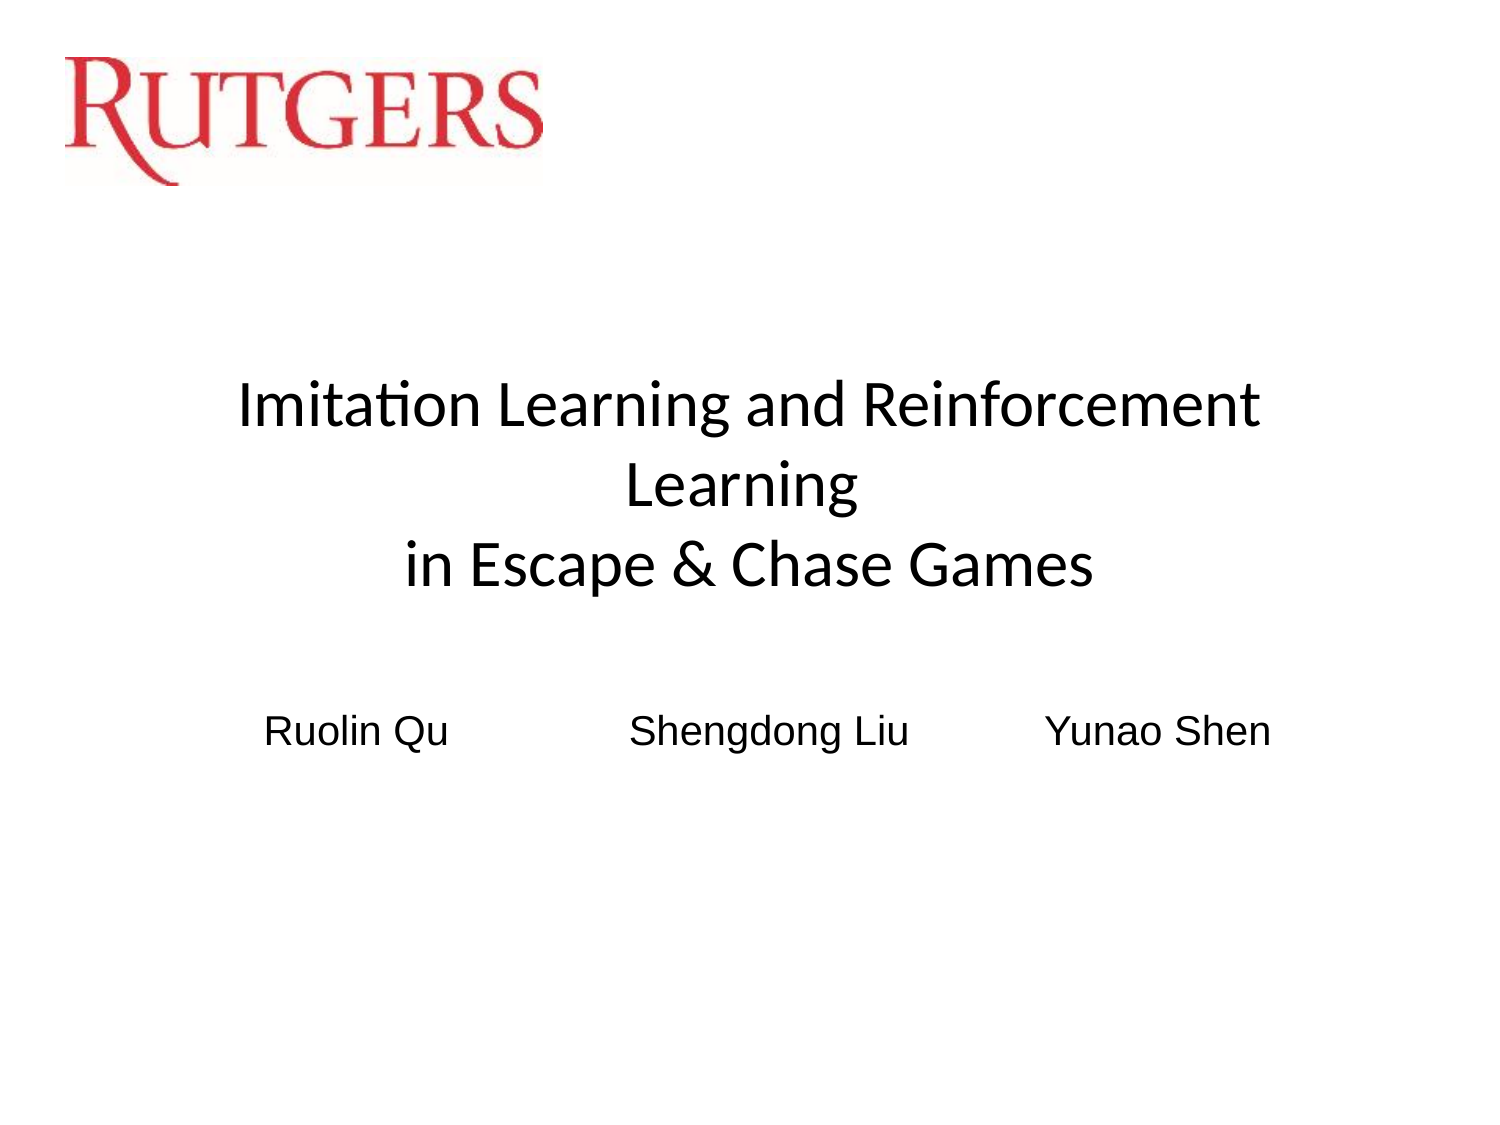

# Imitation Learning and Reinforcement Learning in Escape & Chase Games
Ruolin Qu
Shengdong Liu
Yunao Shen